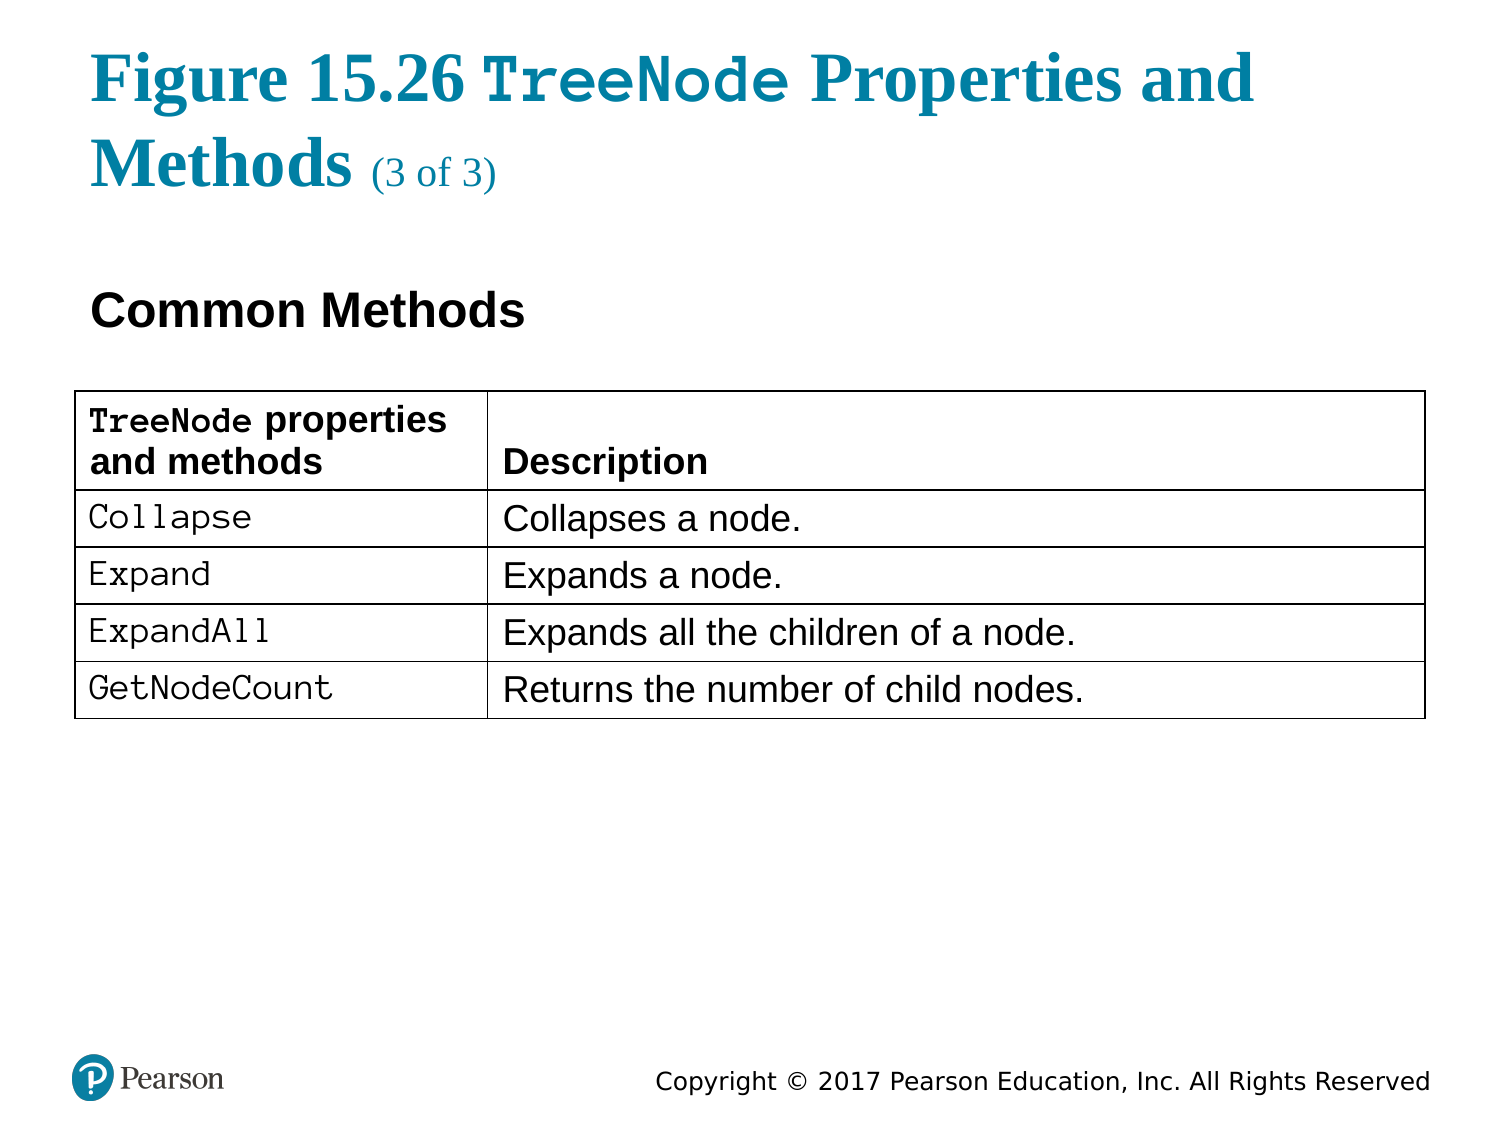

# Figure 15.26 TreeNode Properties and Methods (3 of 3)
Common Methods
| TreeNode properties and methods | Description |
| --- | --- |
| Collapse | Collapses a node. |
| Expand | Expands a node. |
| ExpandAll | Expands all the children of a node. |
| GetNodeCount | Returns the number of child nodes. |